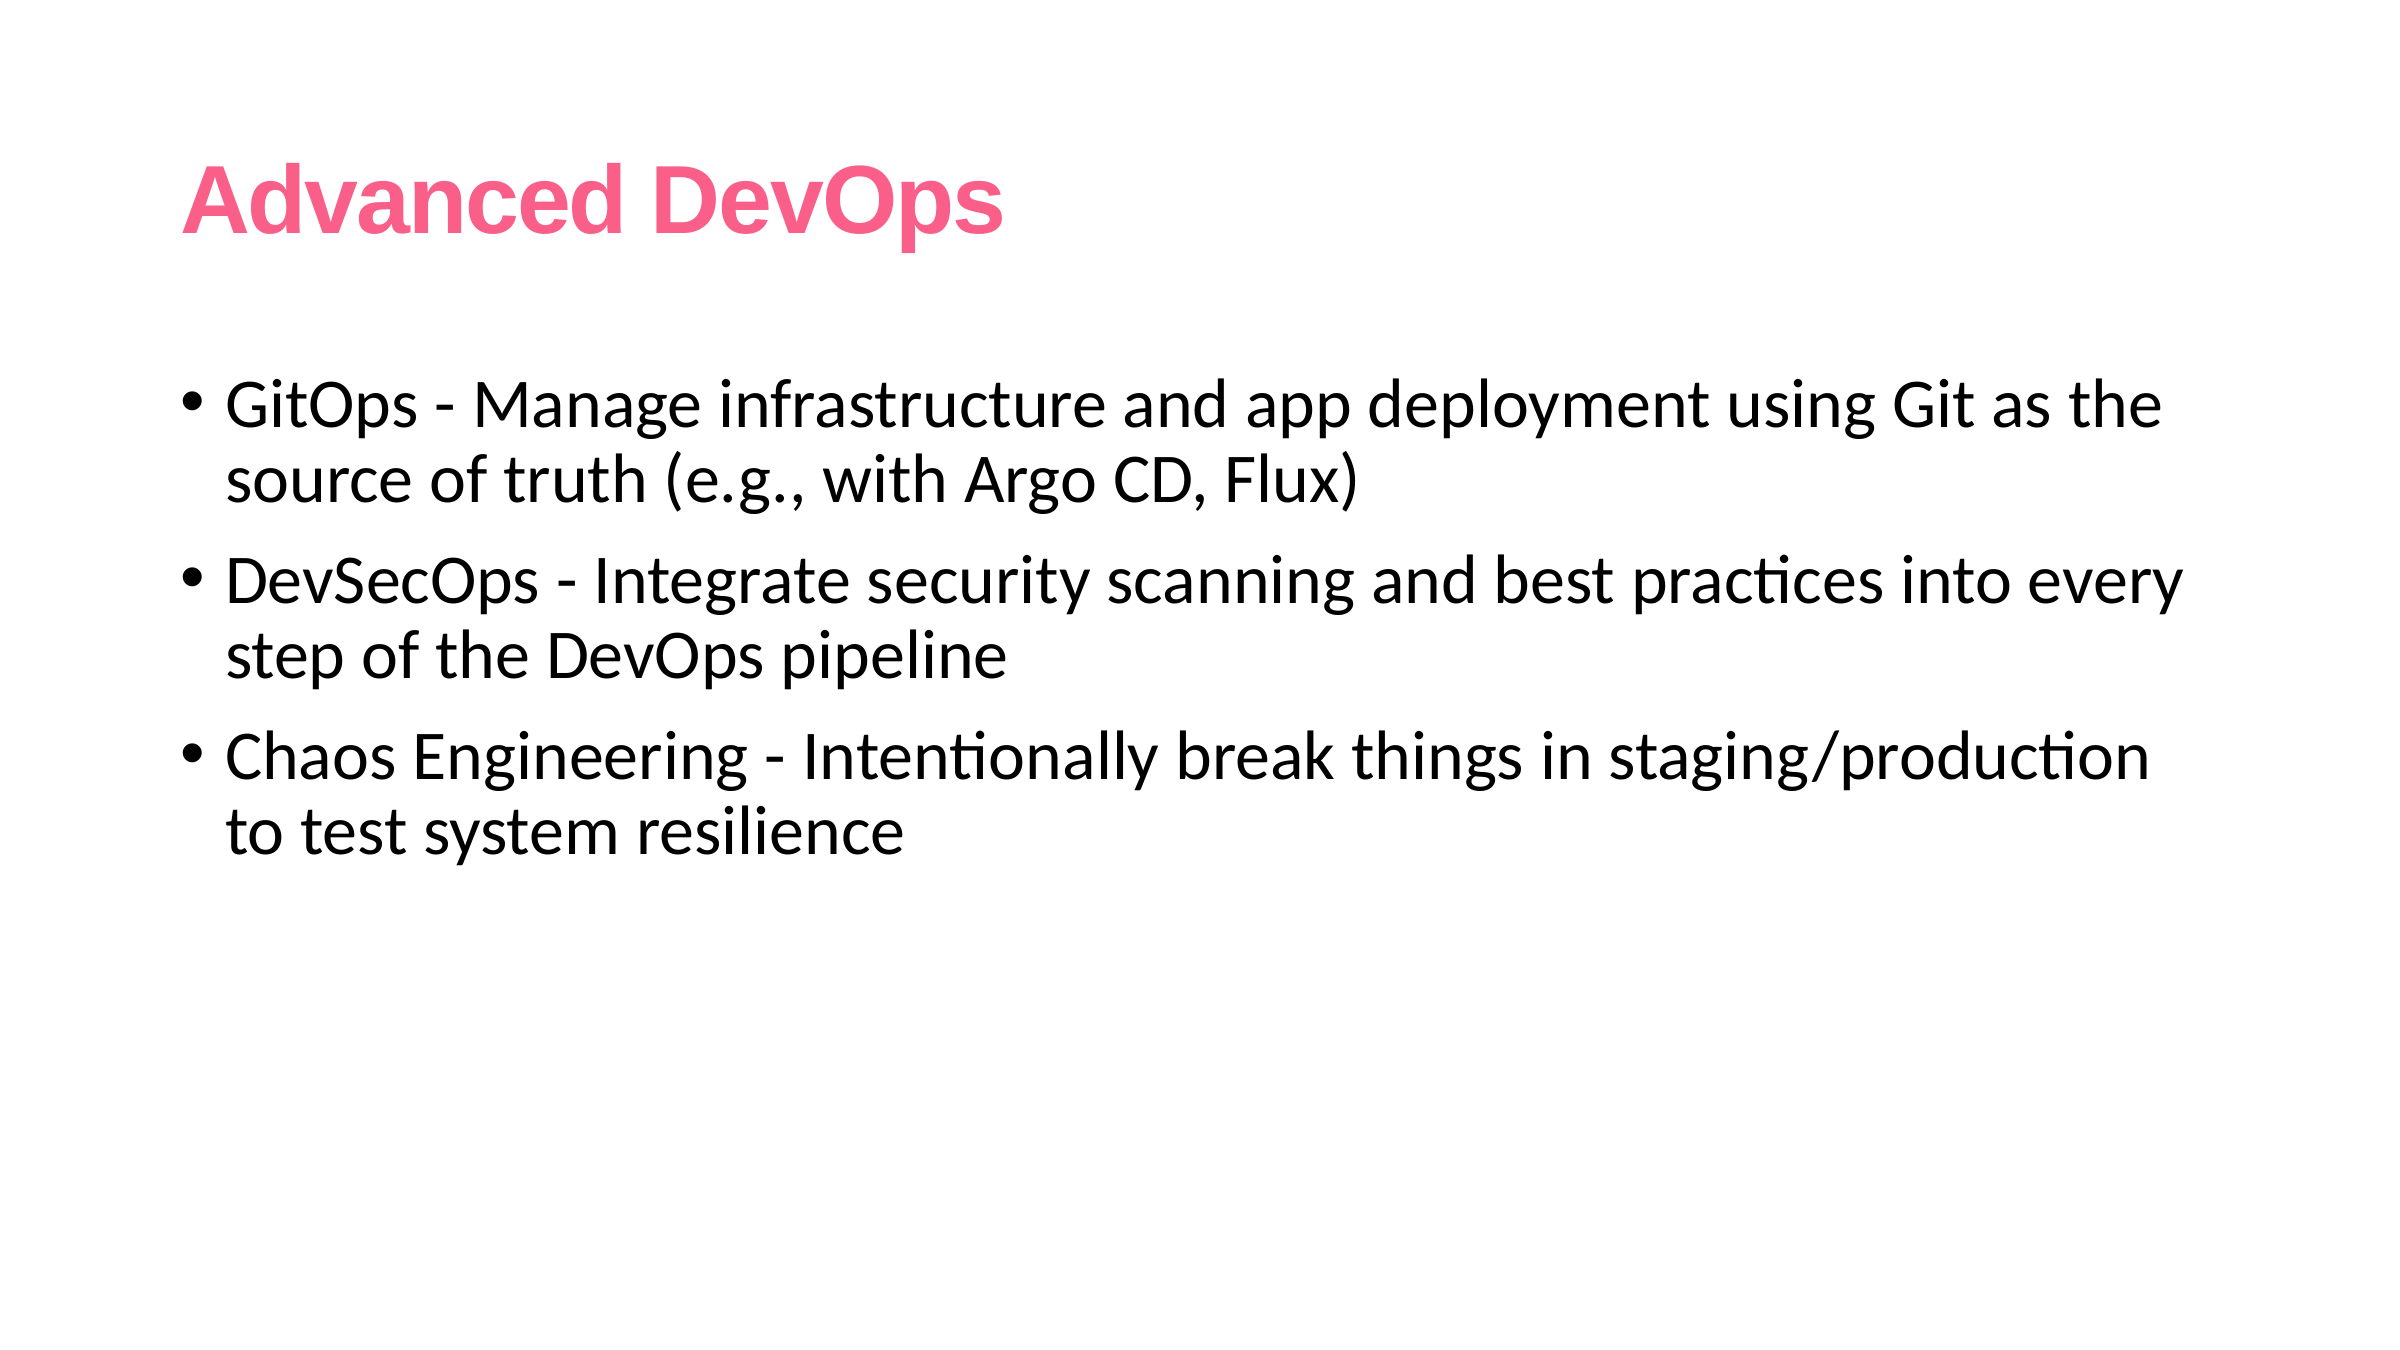

# Advanced DevOps
GitOps - Manage infrastructure and app deployment using Git as the source of truth (e.g., with Argo CD, Flux)
DevSecOps - Integrate security scanning and best practices into every step of the DevOps pipeline
Chaos Engineering - Intentionally break things in staging/production to test system resilience